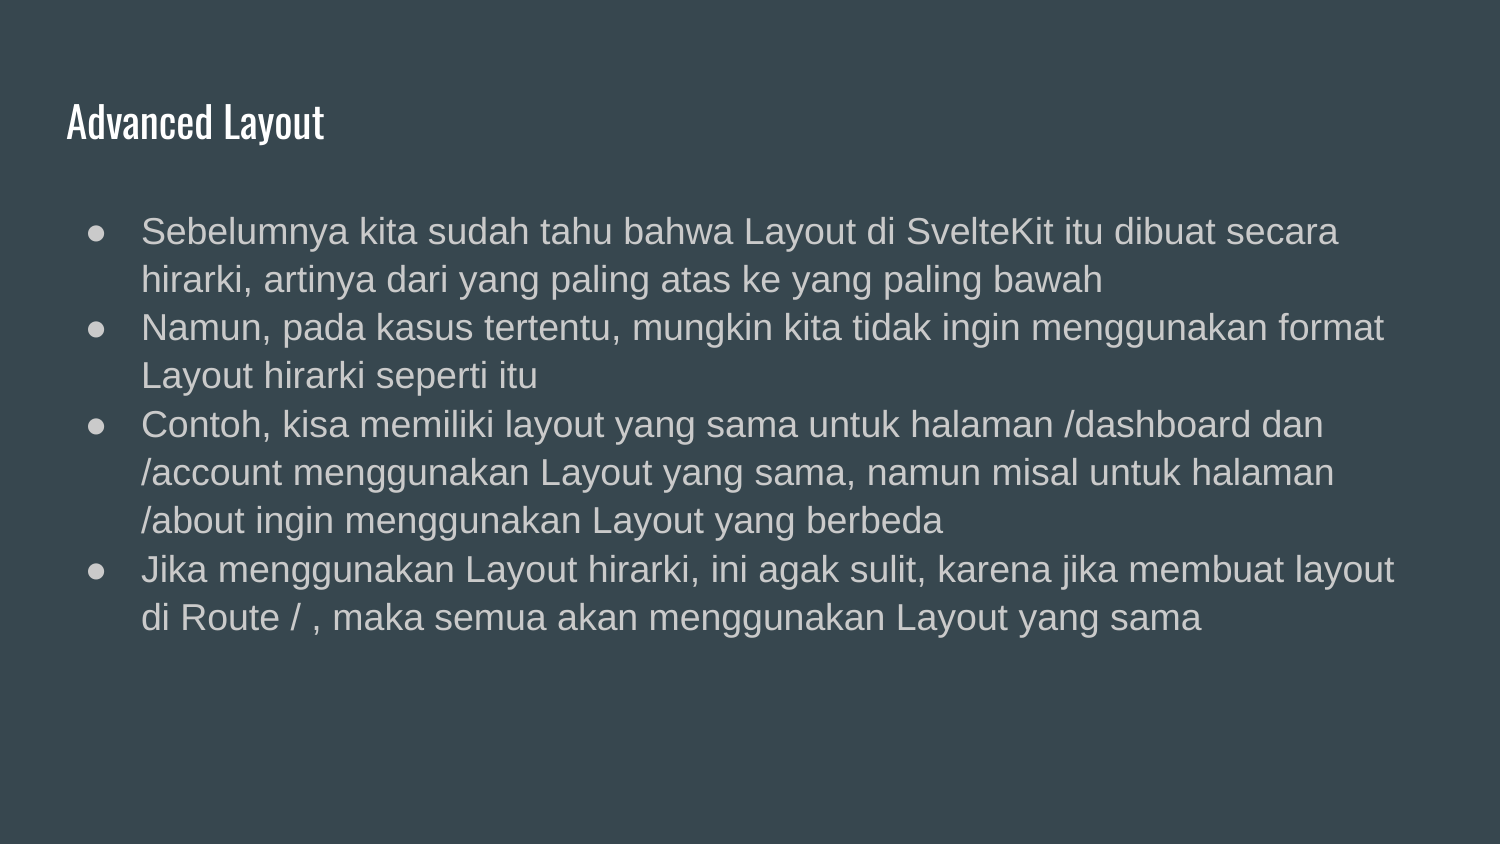

# Advanced Layout
Sebelumnya kita sudah tahu bahwa Layout di SvelteKit itu dibuat secara hirarki, artinya dari yang paling atas ke yang paling bawah
Namun, pada kasus tertentu, mungkin kita tidak ingin menggunakan format Layout hirarki seperti itu
Contoh, kisa memiliki layout yang sama untuk halaman /dashboard dan /account menggunakan Layout yang sama, namun misal untuk halaman /about ingin menggunakan Layout yang berbeda
Jika menggunakan Layout hirarki, ini agak sulit, karena jika membuat layout di Route / , maka semua akan menggunakan Layout yang sama